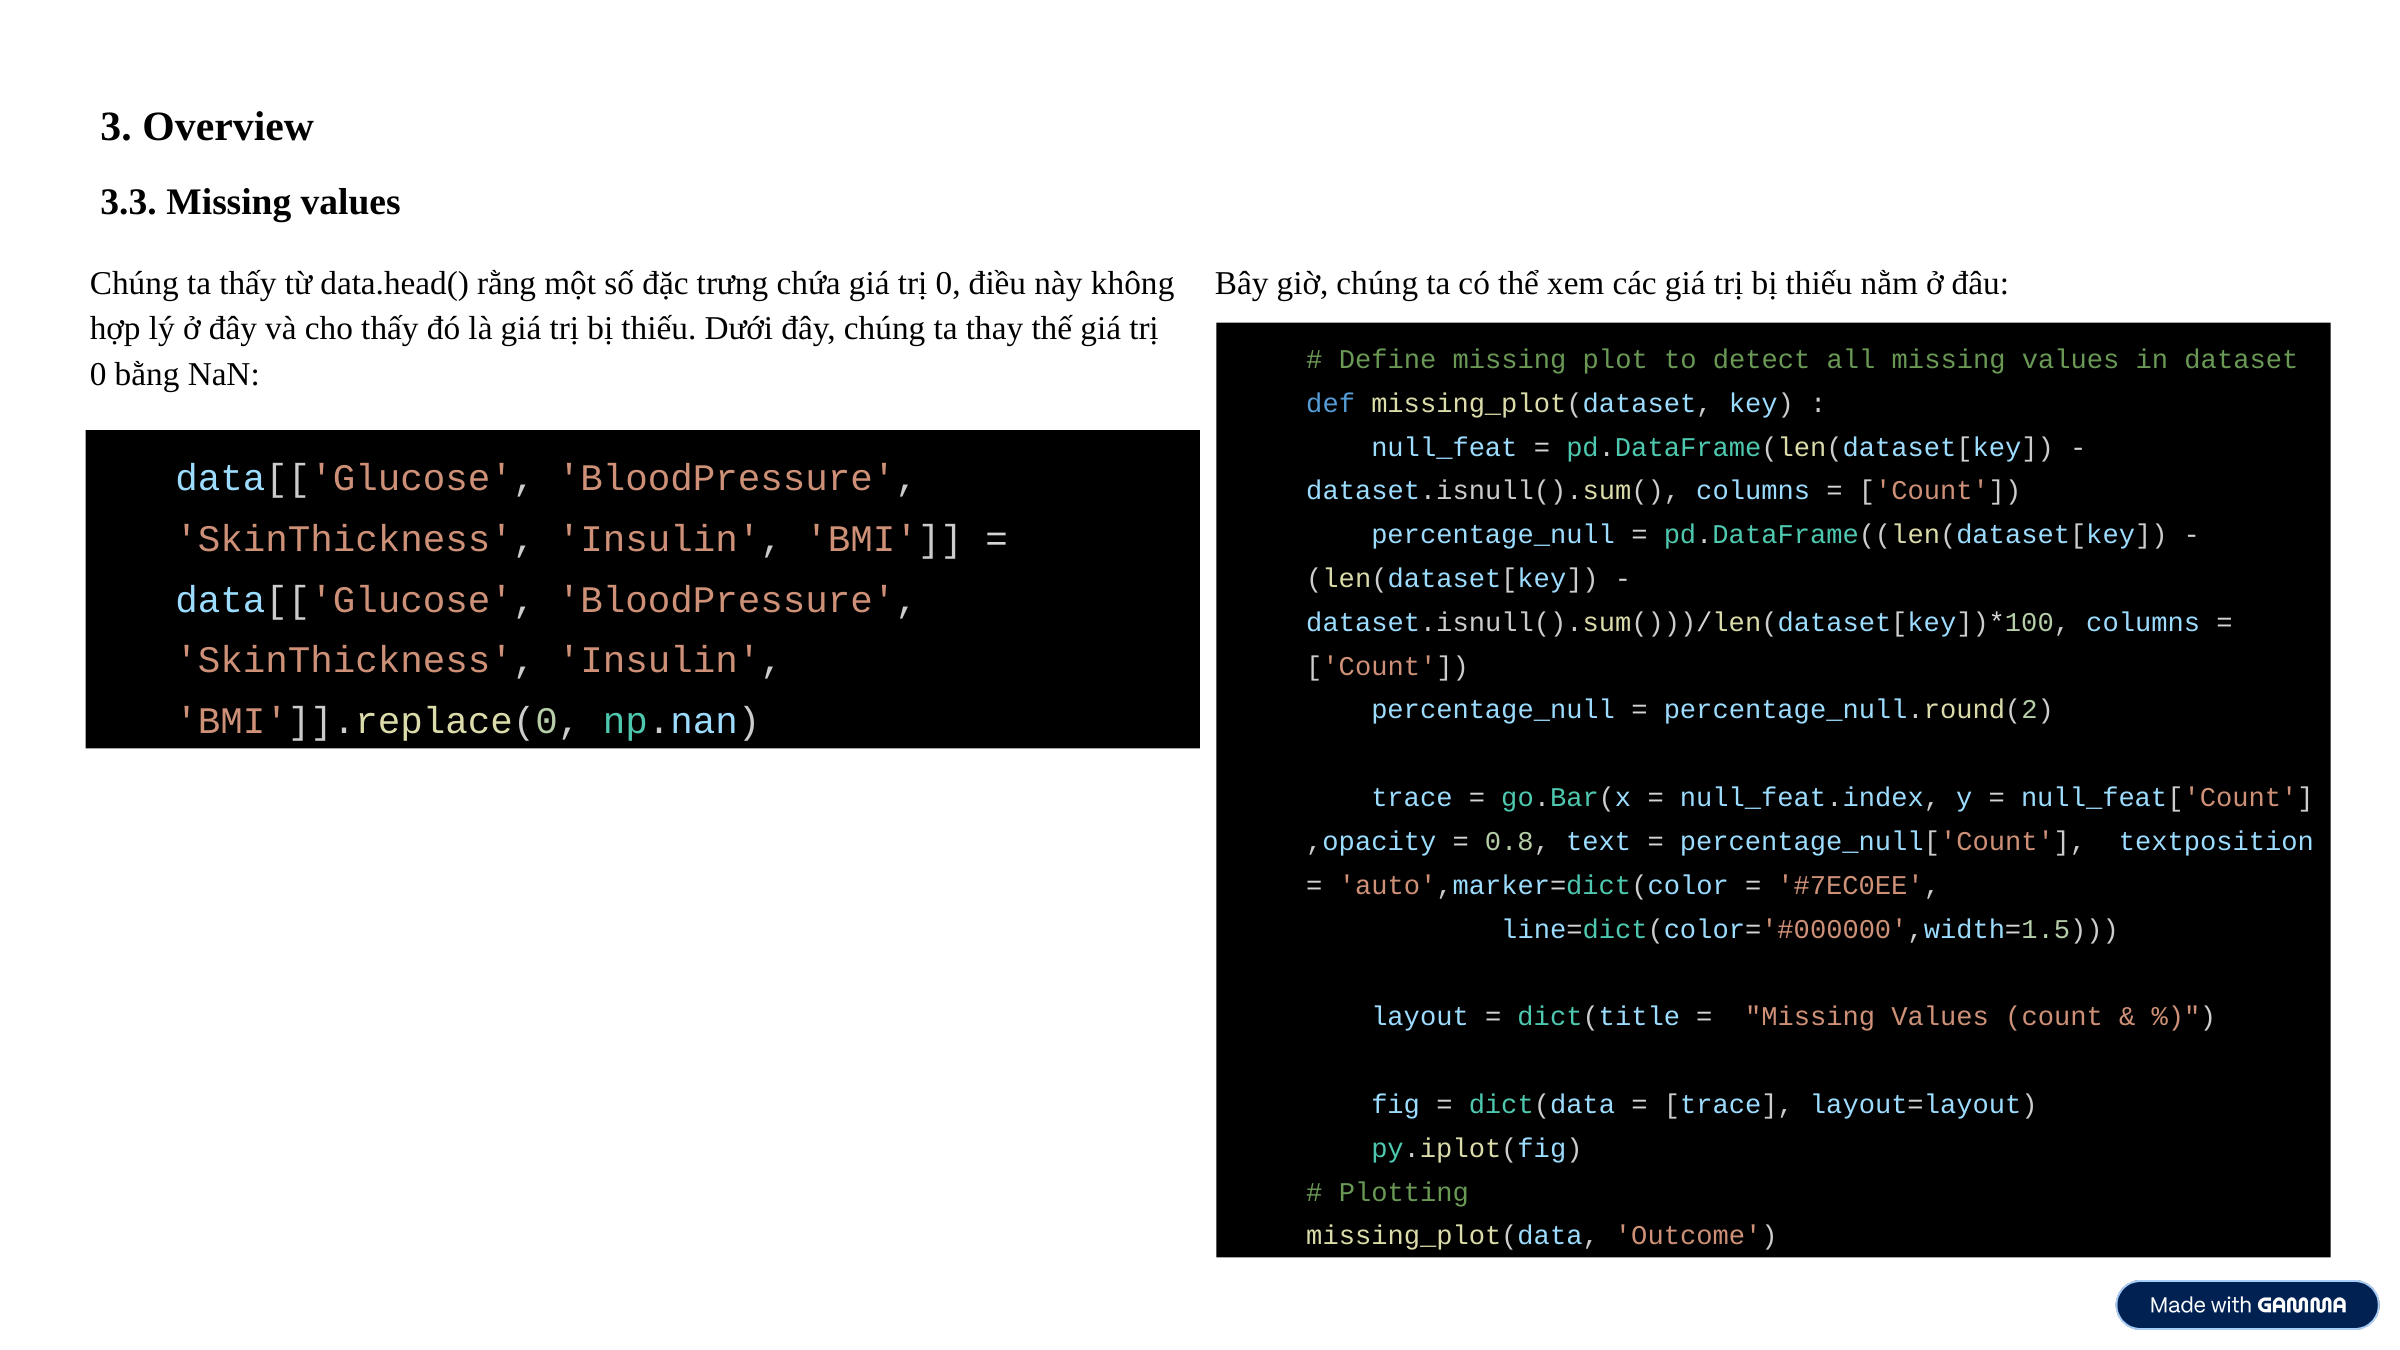

3. Overview
3.3. Missing values
Chúng ta thấy từ data.head() rằng một số đặc trưng chứa giá trị 0, điều này không hợp lý ở đây và cho thấy đó là giá trị bị thiếu. Dưới đây, chúng ta thay thế giá trị 0 bằng NaN:
Bây giờ, chúng ta có thể xem các giá trị bị thiếu nằm ở đâu:
# Define missing plot to detect all missing values in dataset
def missing_plot(dataset, key) :
    null_feat = pd.DataFrame(len(dataset[key]) - dataset.isnull().sum(), columns = ['Count'])
    percentage_null = pd.DataFrame((len(dataset[key]) - (len(dataset[key]) - dataset.isnull().sum()))/len(dataset[key])*100, columns = ['Count'])
    percentage_null = percentage_null.round(2)

    trace = go.Bar(x = null_feat.index, y = null_feat['Count'] ,opacity = 0.8, text = percentage_null['Count'],  textposition = 'auto',marker=dict(color = '#7EC0EE',
            line=dict(color='#000000',width=1.5)))

    layout = dict(title =  "Missing Values (count & %)")

    fig = dict(data = [trace], layout=layout)
    py.iplot(fig)
# Plotting
missing_plot(data, 'Outcome')
data[['Glucose', 'BloodPressure', 'SkinThickness', 'Insulin', 'BMI']] = data[['Glucose', 'BloodPressure', 'SkinThickness', 'Insulin', 'BMI']].replace(0, np.nan)